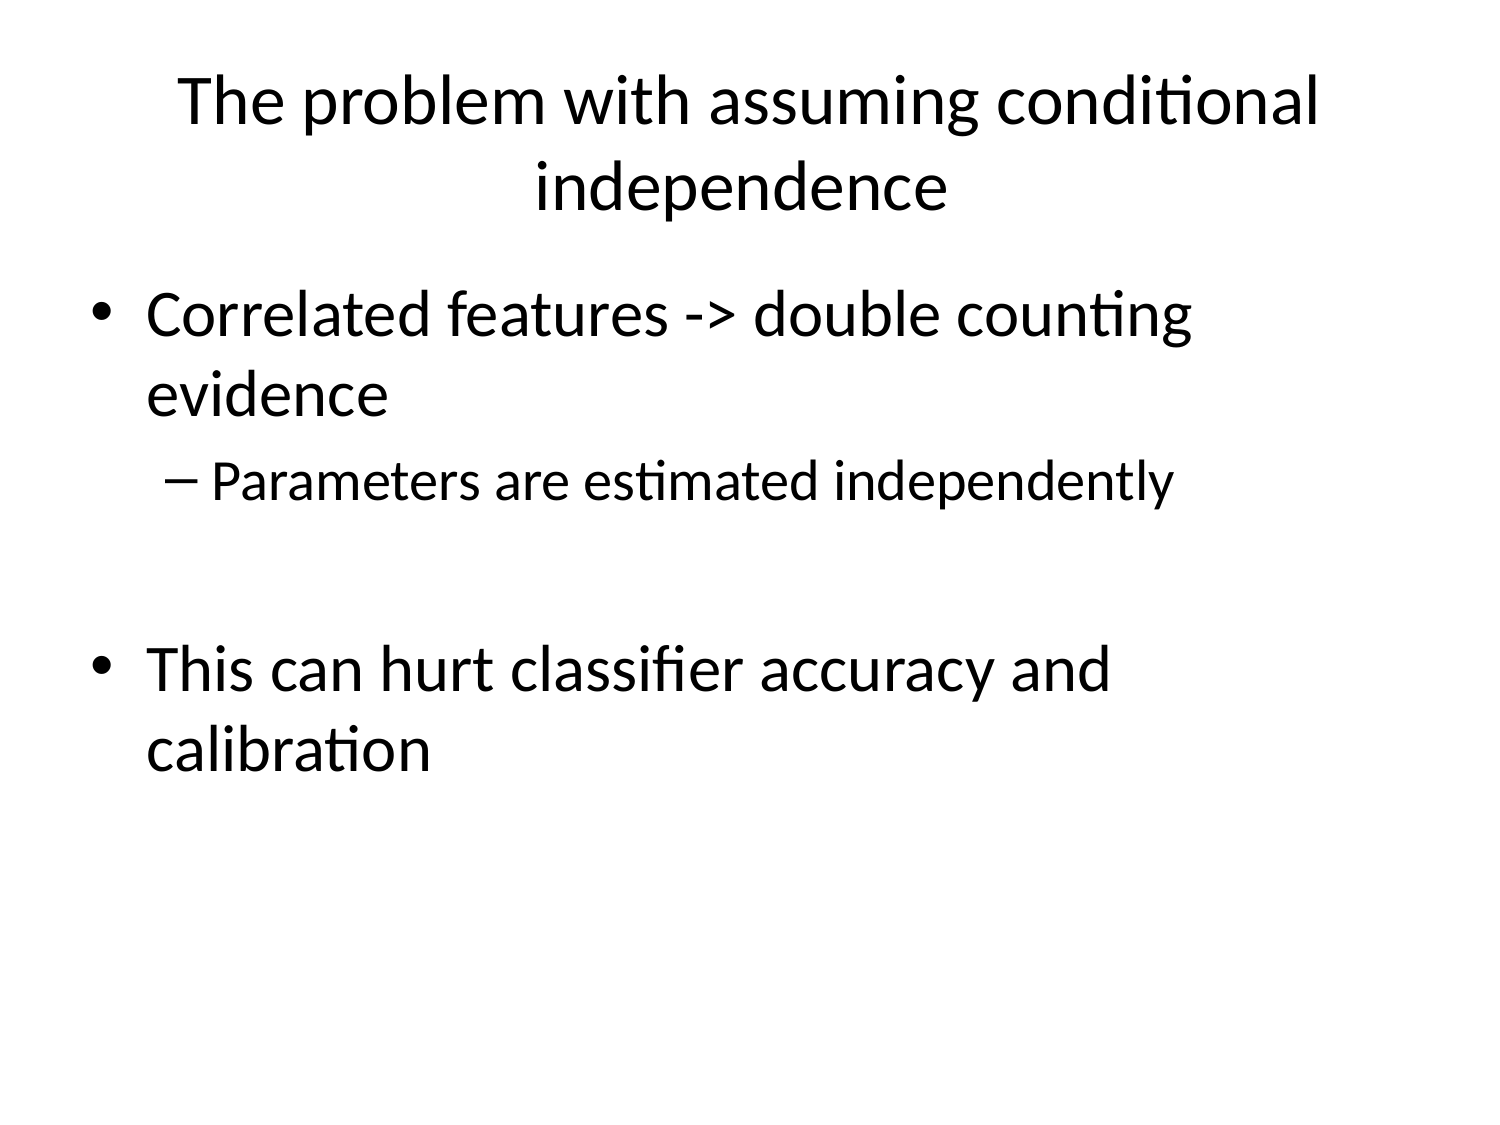

# The problem with assuming conditional independence
Correlated features -> double counting evidence
Parameters are estimated independently

This can hurt classifier accuracy and calibration